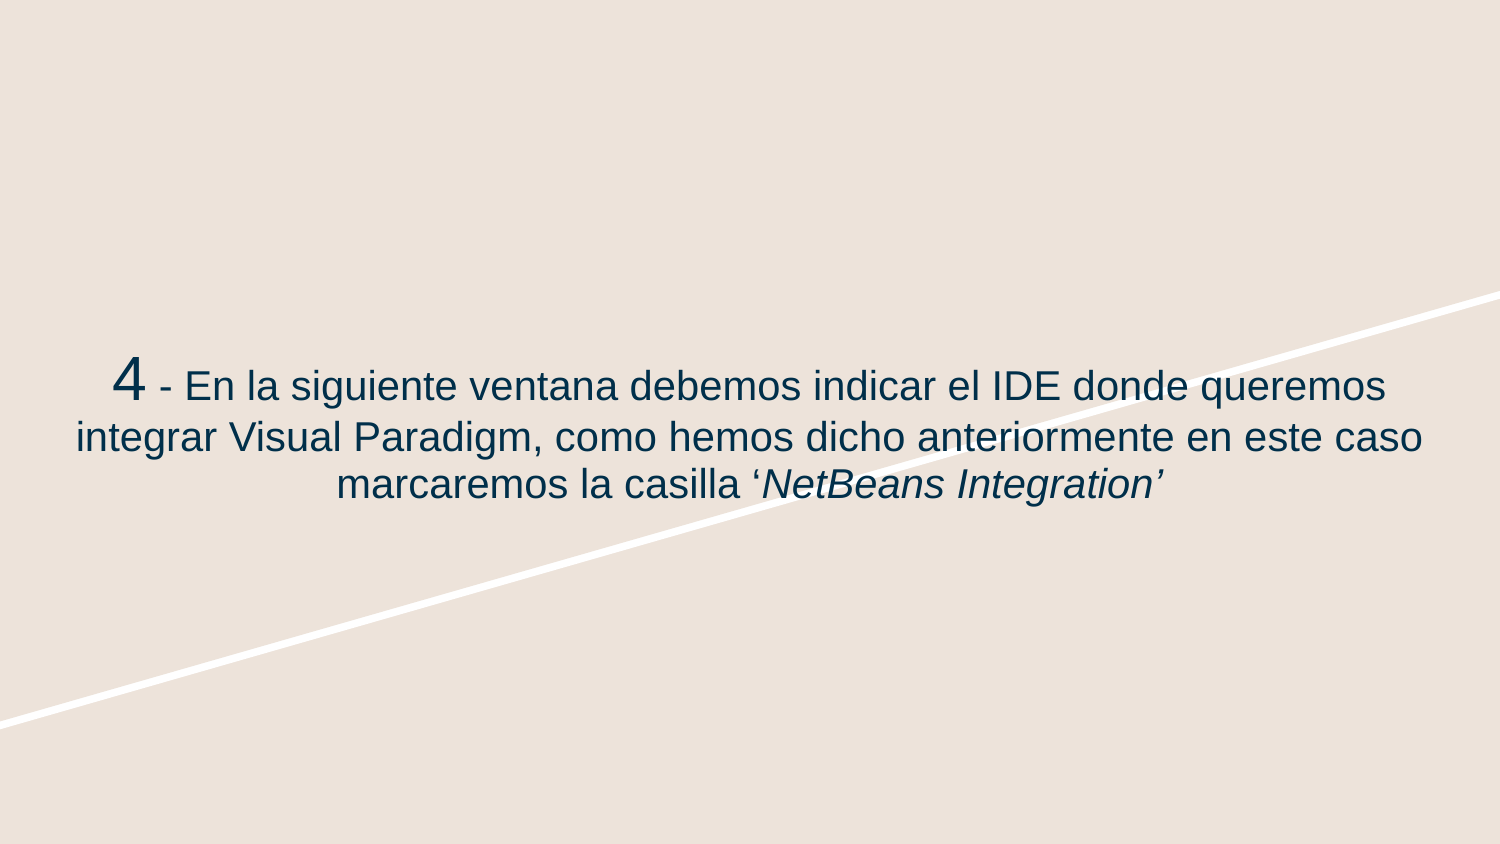

# 4 - En la siguiente ventana debemos indicar el IDE donde queremos integrar Visual Paradigm, como hemos dicho anteriormente en este caso marcaremos la casilla ‘NetBeans Integration’